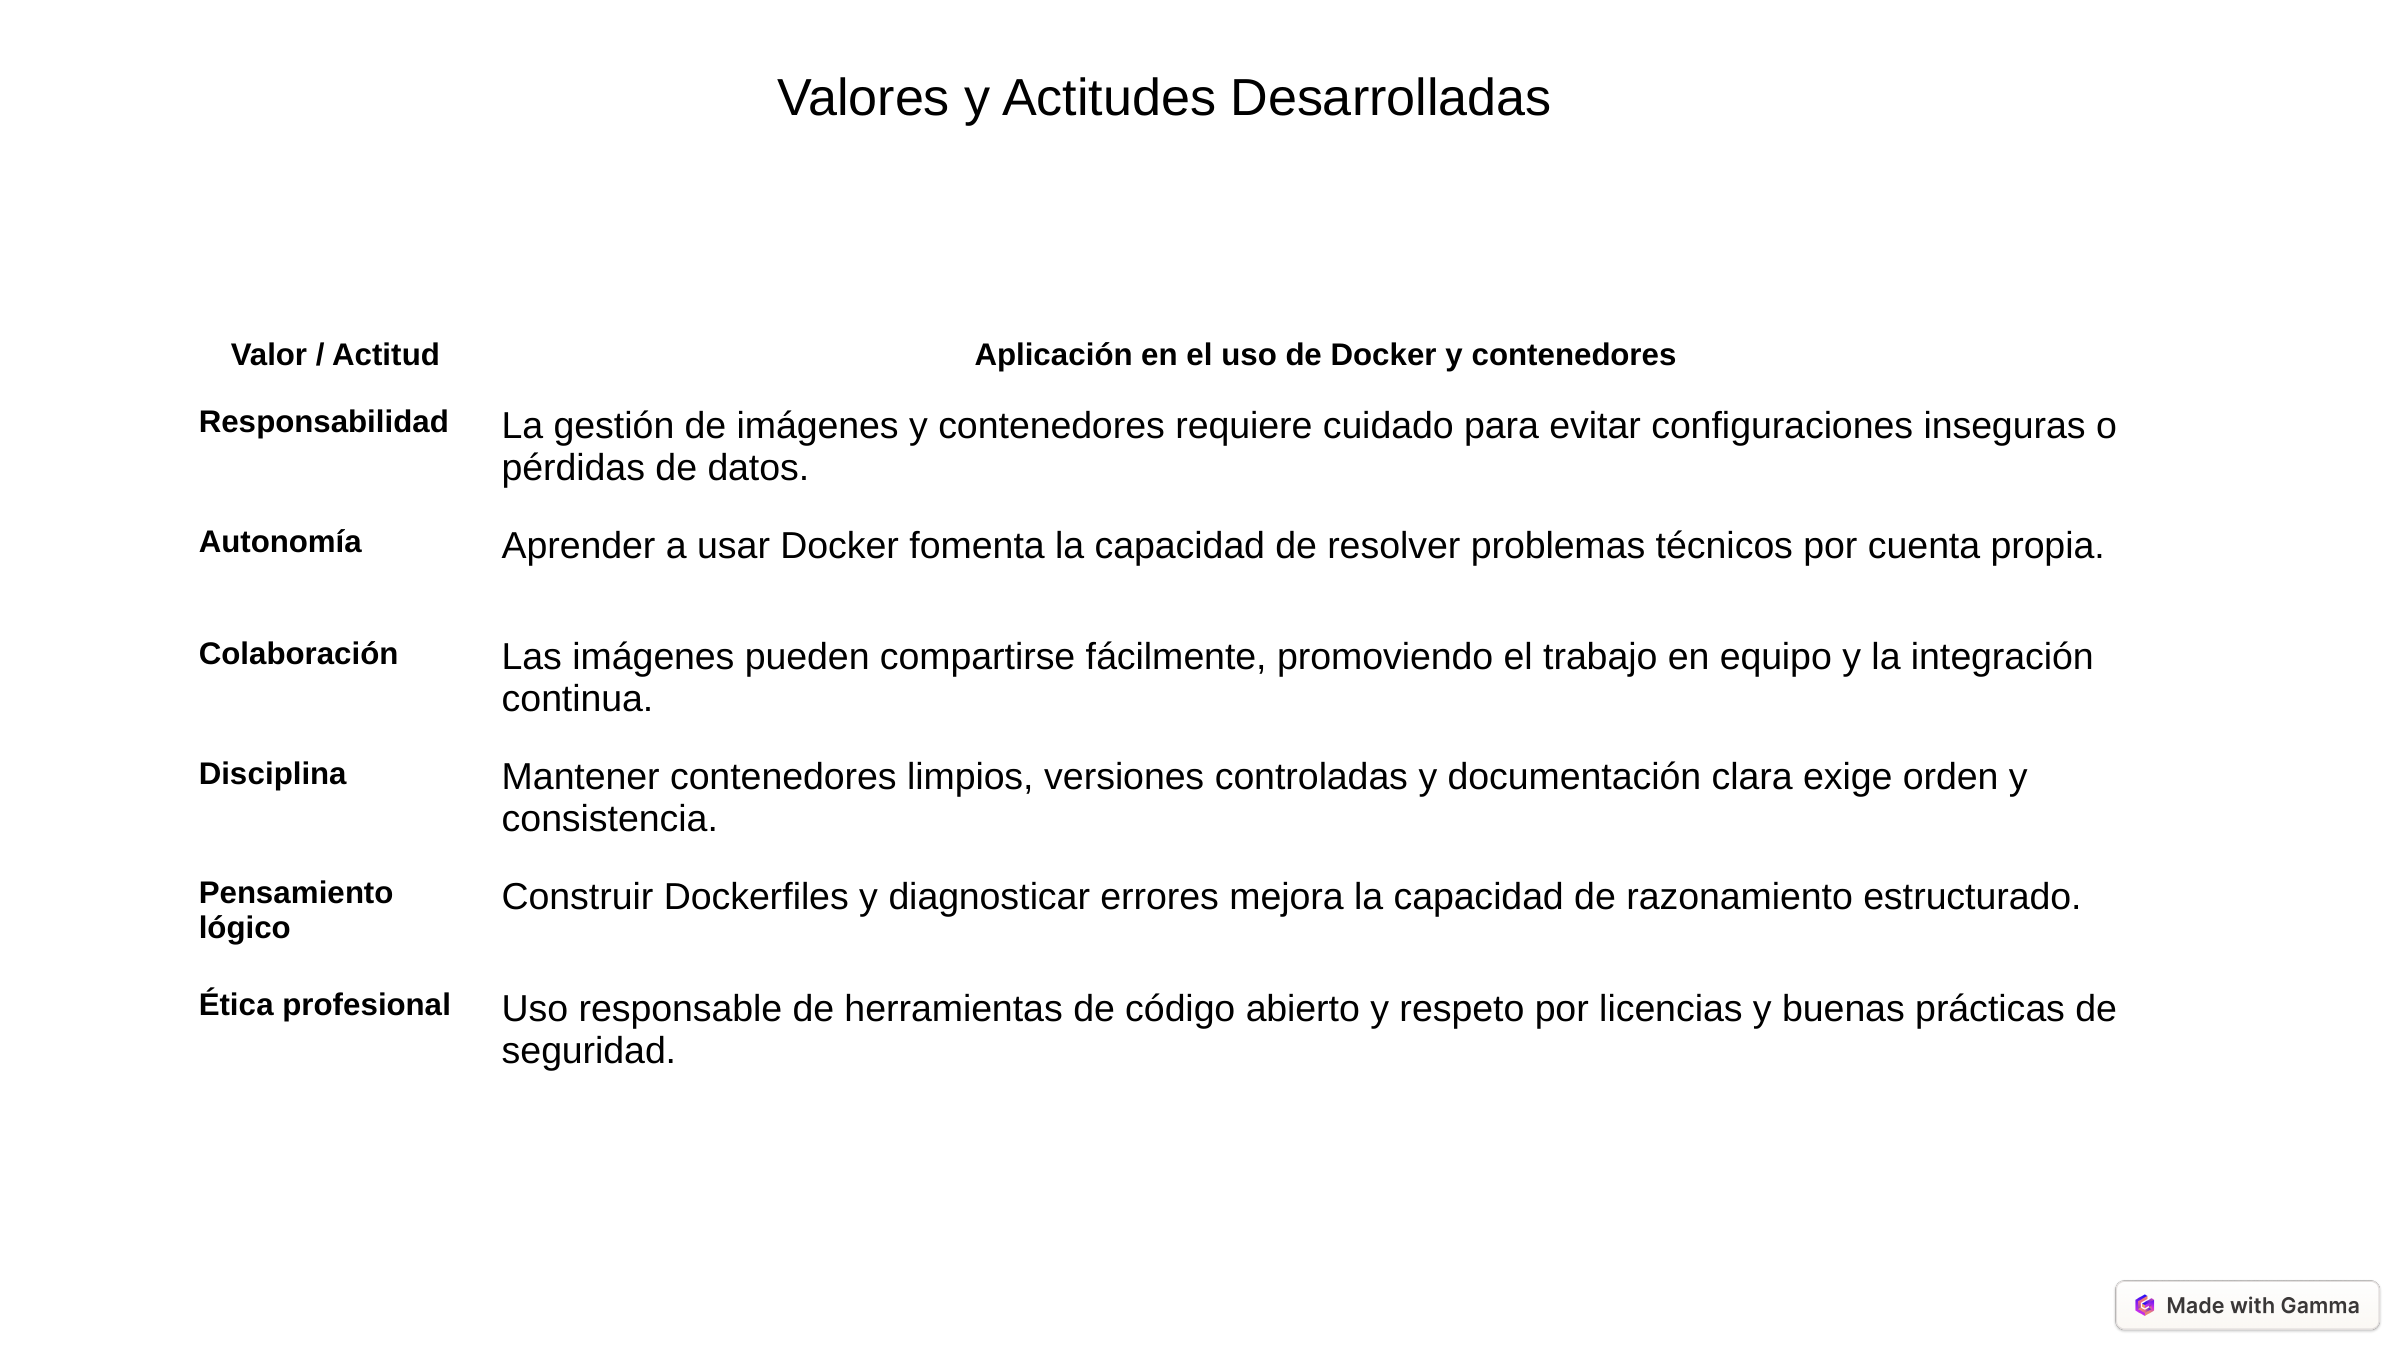

Valores y Actitudes Desarrolladas
| Valor / Actitud | Aplicación en el uso de Docker y contenedores |
| --- | --- |
| Responsabilidad | La gestión de imágenes y contenedores requiere cuidado para evitar configuraciones inseguras o pérdidas de datos. |
| Autonomía | Aprender a usar Docker fomenta la capacidad de resolver problemas técnicos por cuenta propia. |
| Colaboración | Las imágenes pueden compartirse fácilmente, promoviendo el trabajo en equipo y la integración continua. |
| Disciplina | Mantener contenedores limpios, versiones controladas y documentación clara exige orden y consistencia. |
| Pensamiento lógico | Construir Dockerfiles y diagnosticar errores mejora la capacidad de razonamiento estructurado. |
| Ética profesional | Uso responsable de herramientas de código abierto y respeto por licencias y buenas prácticas de seguridad. |